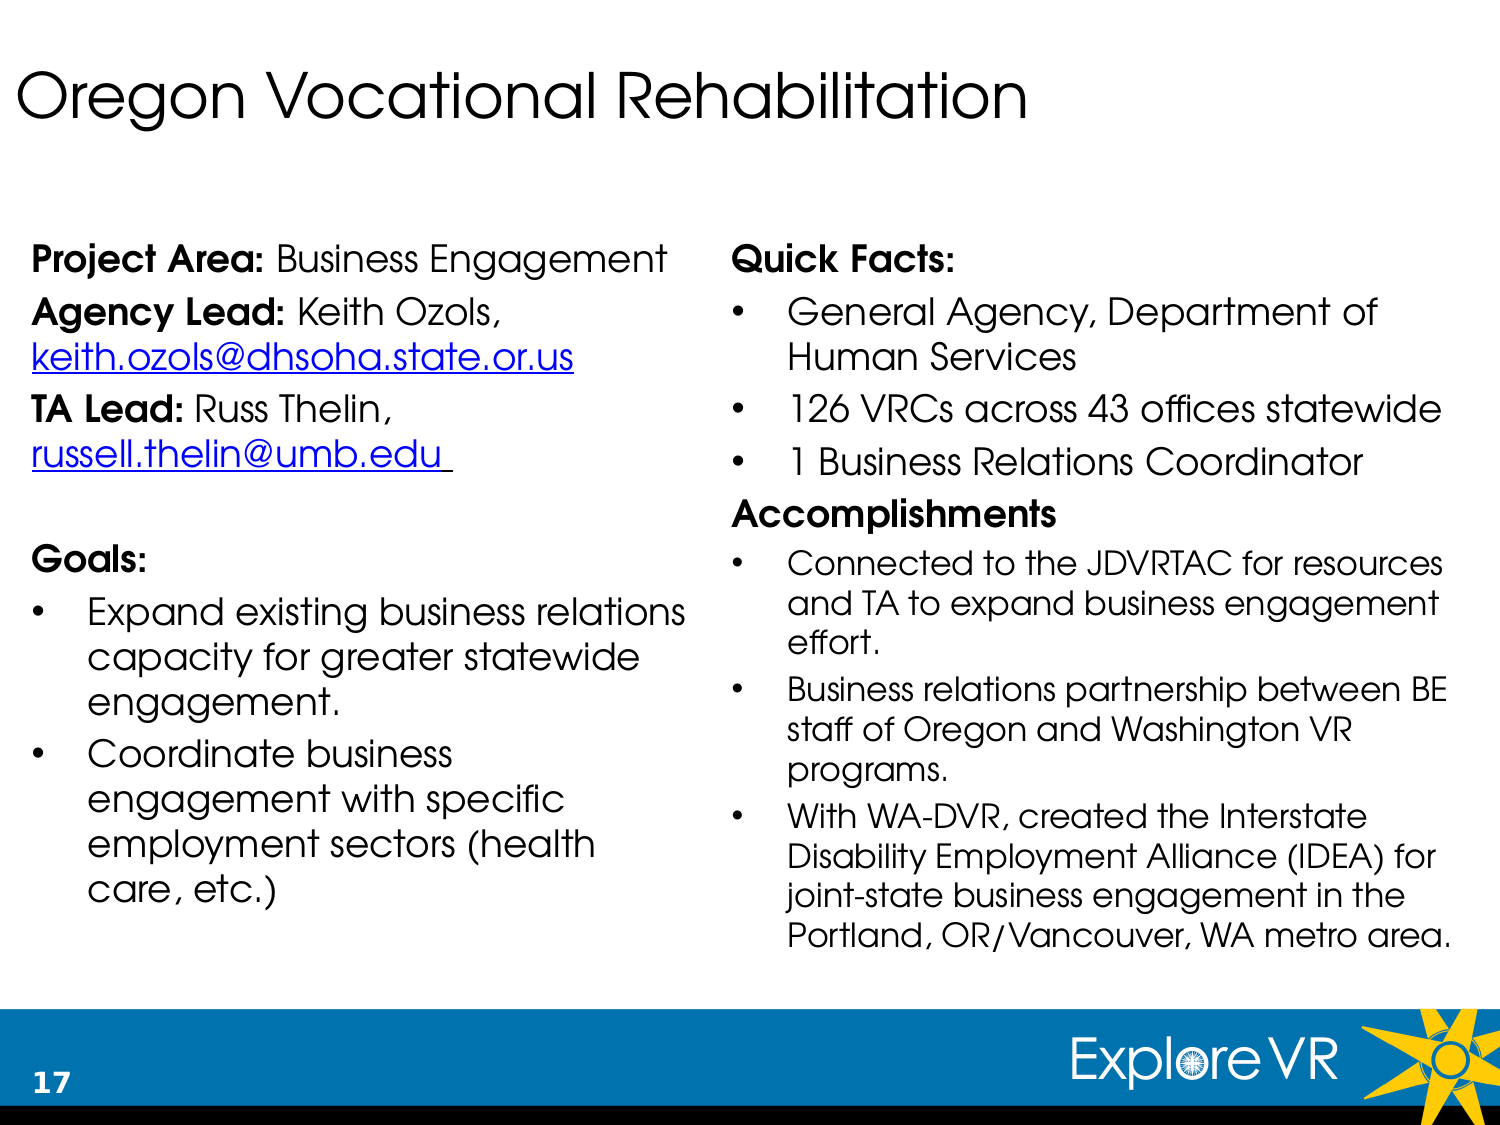

# Oregon Vocational Rehabilitation
Project Area: Business Engagement
Agency Lead: Keith Ozols, keith.ozols@dhsoha.state.or.us
TA Lead: Russ Thelin, russell.thelin@umb.edu

Goals:
Expand existing business relations capacity for greater statewide engagement.
Coordinate business engagement with specific employment sectors (health care, etc.)

Quick Facts:
General Agency, Department of Human Services
126 VRCs across 43 offices statewide
1 Business Relations Coordinator
Accomplishments
Connected to the JDVRTAC for resources and TA to expand business engagement effort.
Business relations partnership between BE staff of Oregon and Washington VR programs.
With WA-DVR, created the Interstate Disability Employment Alliance (IDEA) for joint-state business engagement in the Portland, OR/Vancouver, WA metro area.

17